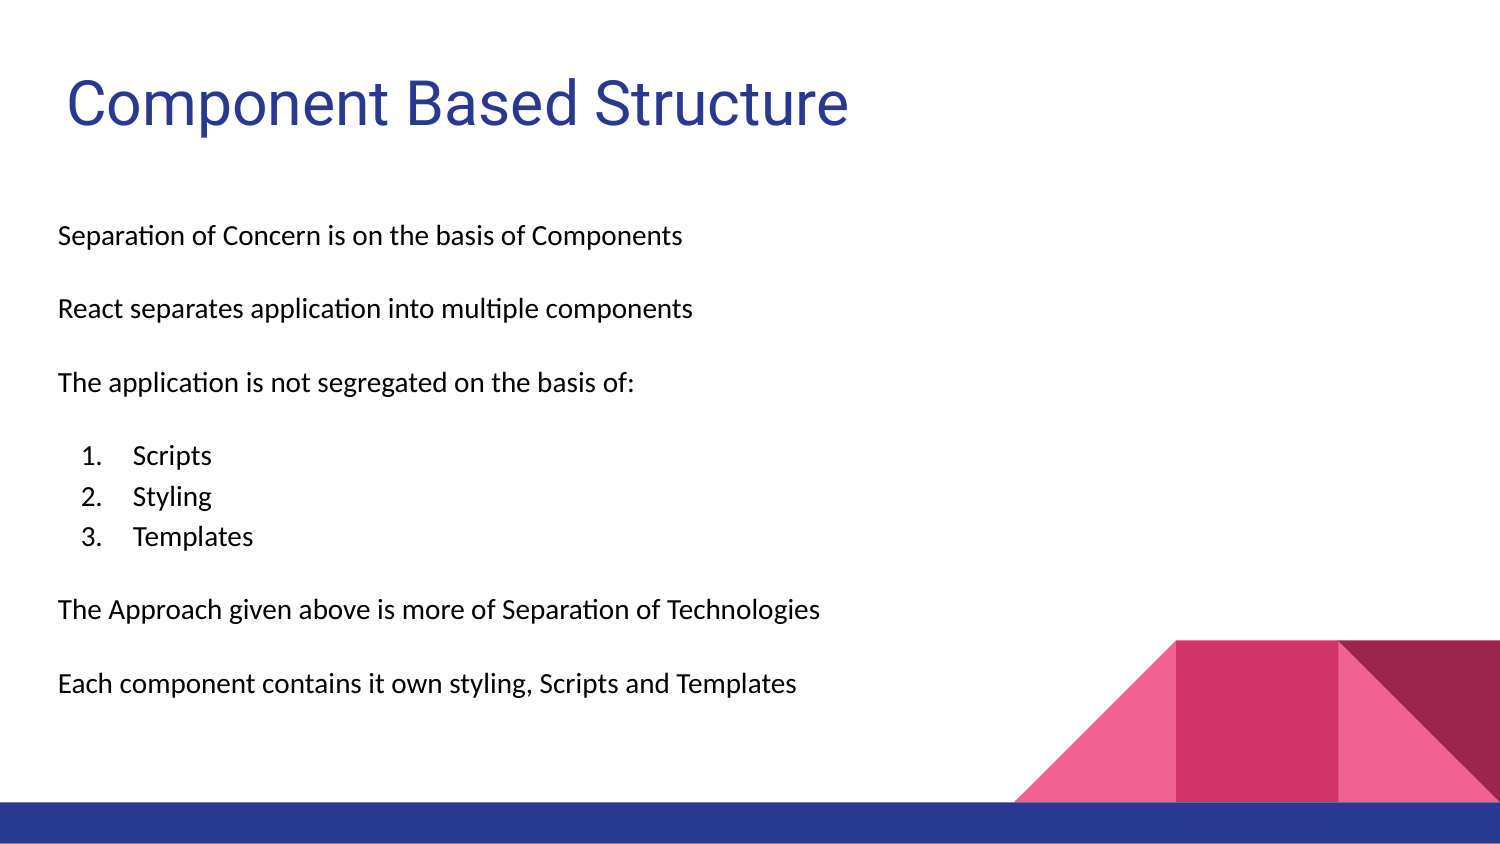

# Component Based Structure
Separation of Concern is on the basis of Components
React separates application into multiple components
The application is not segregated on the basis of:
Scripts
Styling
Templates
The Approach given above is more of Separation of Technologies
Each component contains it own styling, Scripts and Templates